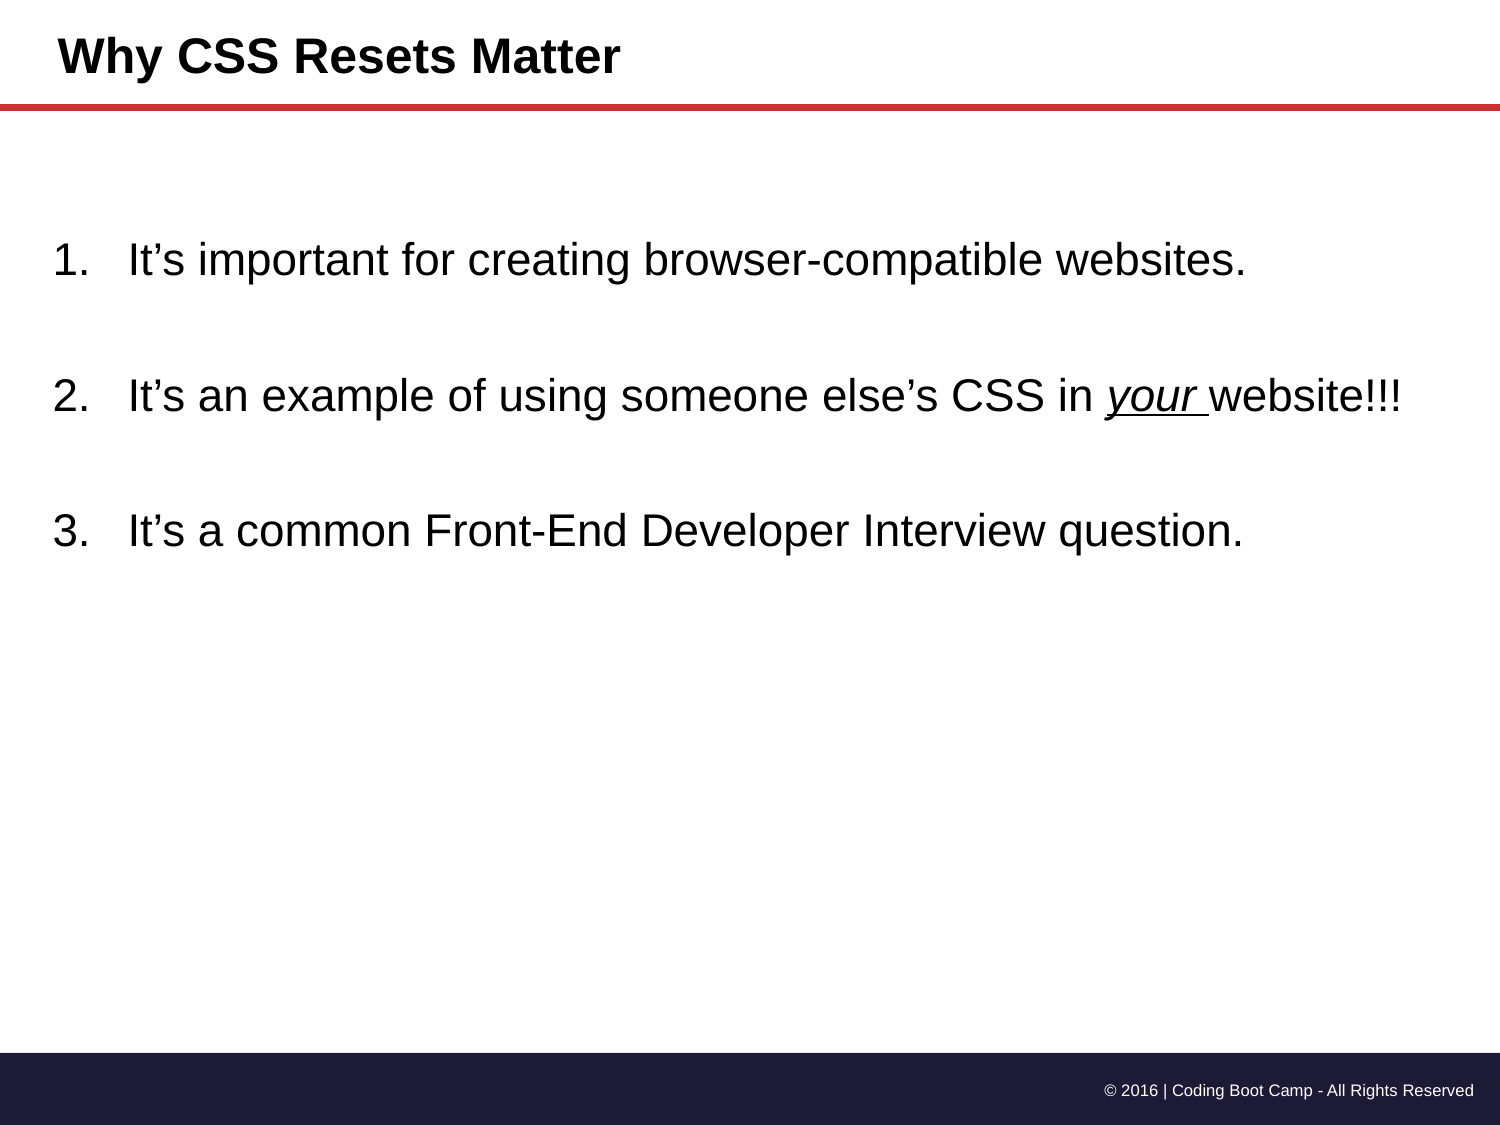

Why CSS Resets Matter
It’s important for creating browser-compatible websites.

It’s an example of using someone else’s CSS in your website!!!

It’s a common Front-End Developer Interview question.